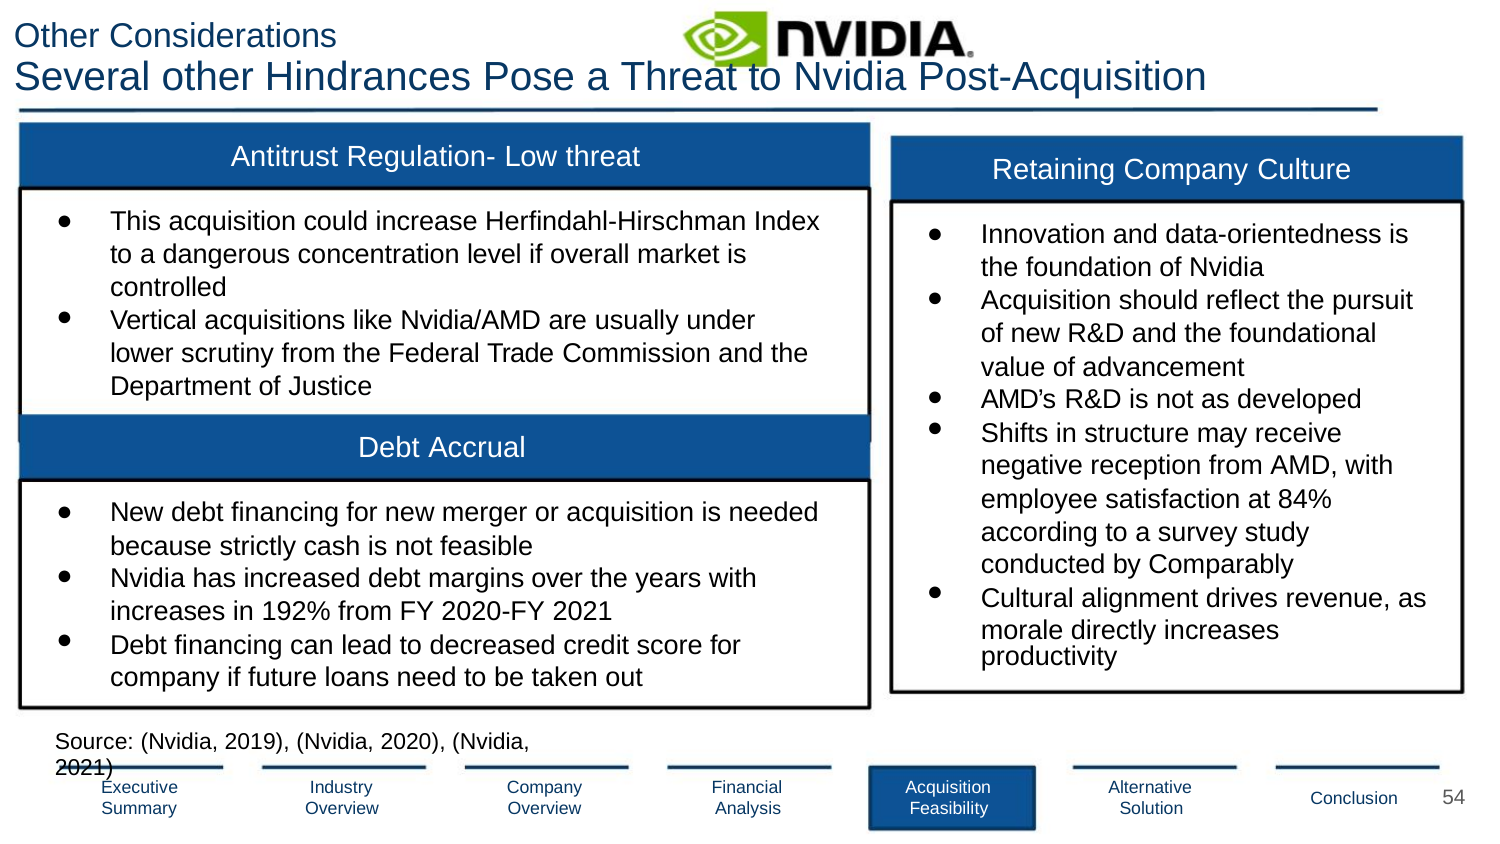

Other Considerations
Several other Hindrances Pose a Threat to Nvidia Post-Acquisition
Antitrust Regulation- Low threat
Retaining Company Culture
This acquisition could increase Herﬁndahl-Hirschman Index
to a dangerous concentration level if overall market is
controlled
Vertical acquisitions like Nvidia/AMD are usually under
lower scrutiny from the Federal Trade Commission and the
Department of Justice
●
●
Innovation and data-orientedness is
the foundation of Nvidia
Acquisition should reﬂect the pursuit
of new R&D and the foundational
value of advancement
AMD’s R&D is not as developed
Shifts in structure may receive
negative reception from AMD, with
employee satisfaction at 84%
according to a survey study
conducted by Comparably
Cultural alignment drives revenue, as
morale directly increases
●
●
●
●
Debt Accrual
New debt ﬁnancing for new merger or acquisition is needed
because strictly cash is not feasible
Nvidia has increased debt margins over the years with
increases in 192% from FY 2020-FY 2021
Debt ﬁnancing can lead to decreased credit score for
company if future loans need to be taken out
●
●
●
●
productivity
Source: (Nvidia, 2019), (Nvidia, 2020), (Nvidia, 2021)
Executive
Summary
Industry
Overview
Company
Overview
Financial
Analysis
Acquisition
Feasibility
Alternative
Solution
54
Conclusion